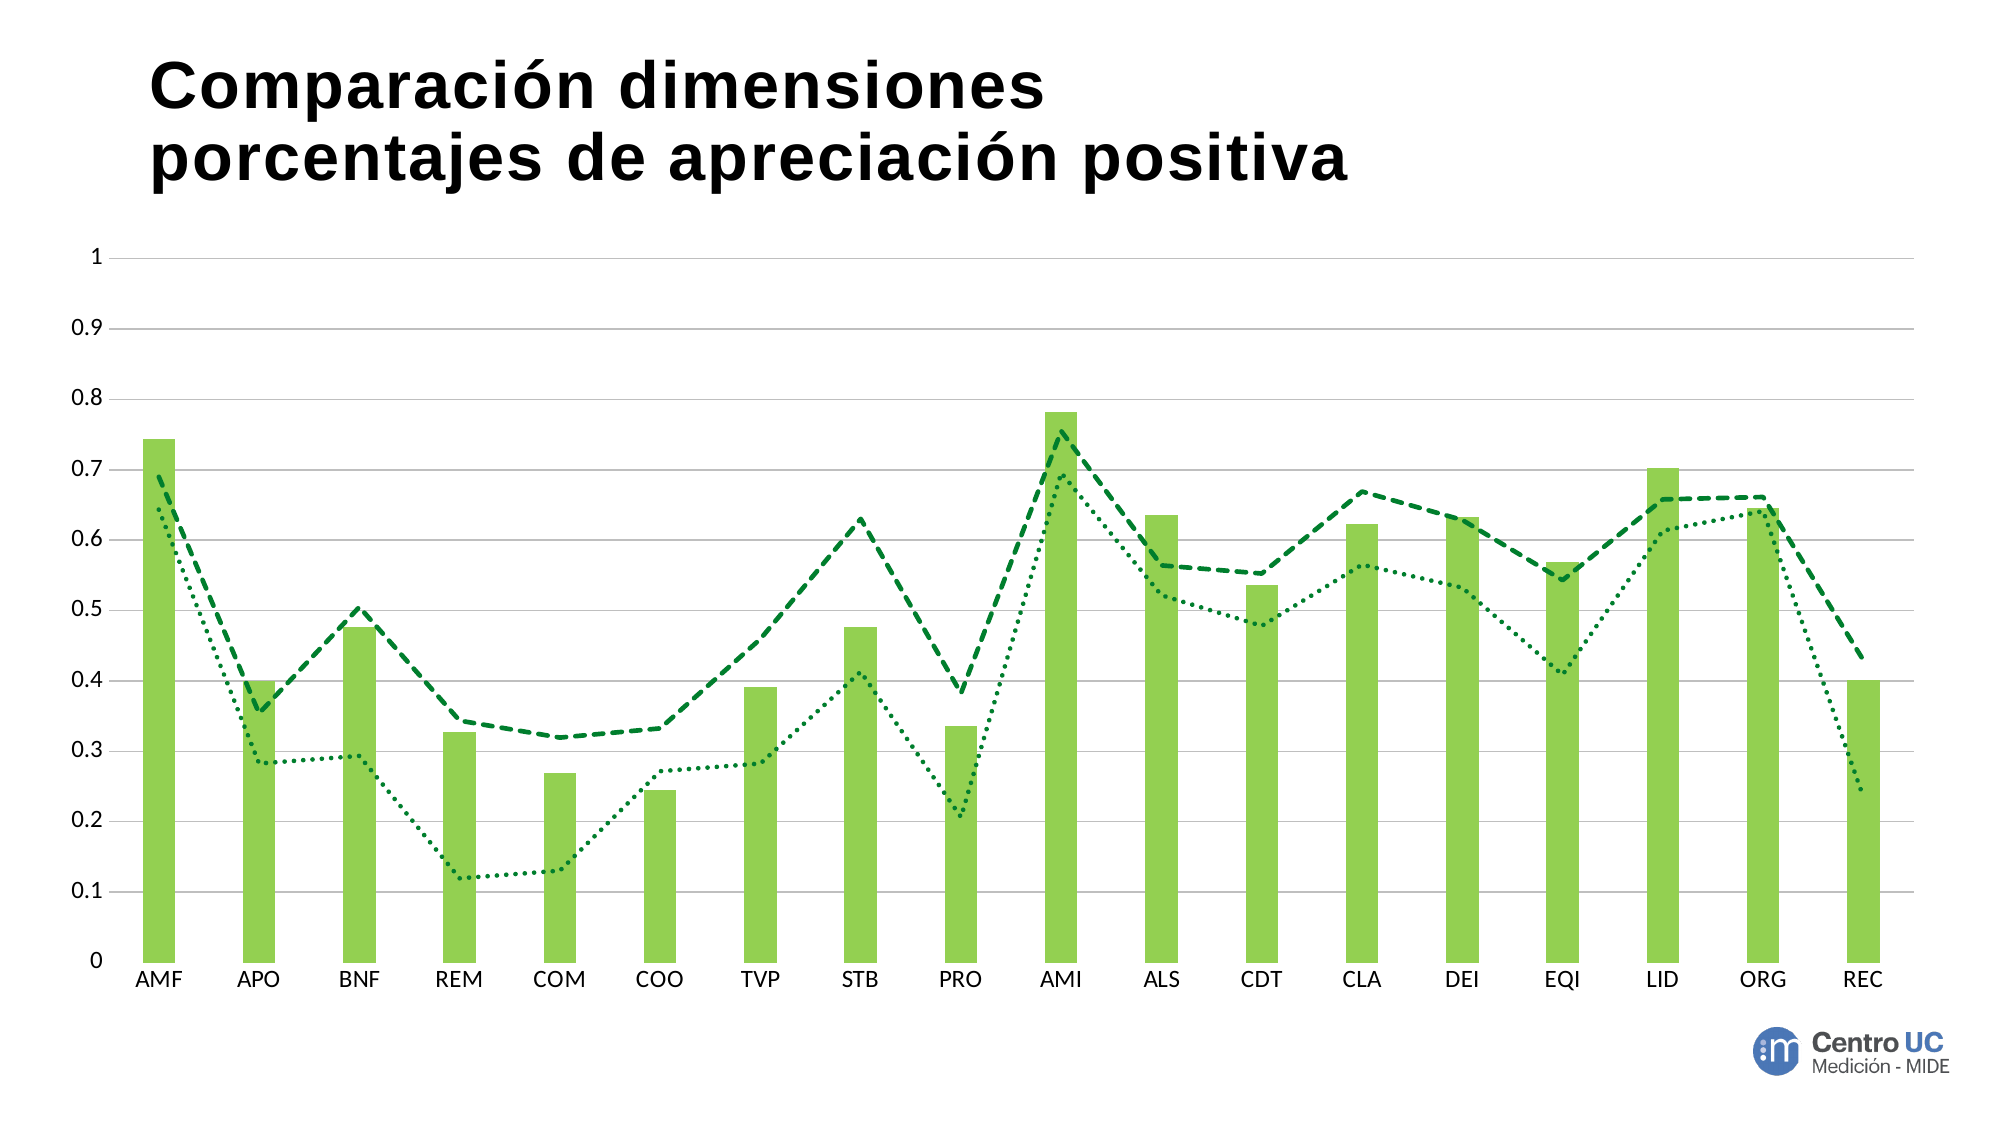

# Comparación dimensiones
porcentajes de apreciación positiva

### Chart

| Category | Apreciación Positiva | Área Municipalidad | Dirección de Desarrollo Comunitario 2021 |
|---|---|---|---|
| AMF | 0.7428571428571429 | 0.6900735294117647 | 0.6434782608695652 |
| APO | 0.39880952380952384 | 0.3539741219963031 | 0.2826086956521739 |
| BNF | 0.47619047619047616 | 0.5050925925925925 | 0.29347826086956524 |
| REM | 0.3273809523809524 | 0.3435185185185185 | 0.11956521739130435 |
| COM | 0.26785714285714285 | 0.3194444444444444 | 0.13043478260869565 |
| COO | 0.24404761904761904 | 0.3325602968460111 | 0.2717391304347826 |
| TVP | 0.3902439024390244 | 0.4596523898199876 | 0.2826086956521739 |
| STB | 0.47560975609756095 | 0.6303538175046555 | 0.41304347826086957 |
| PRO | 0.3353658536585366 | 0.3824626865671642 | 0.20652173913043478 |
| AMI | 0.78125 | 0.7551498127340824 | 0.6956521739130435 |
| ALS | 0.6346153846153846 | 0.5642589118198874 | 0.5217391304347826 |
| CDT | 0.5350877192982456 | 0.5526315789473685 | 0.4782608695652174 |
| CLA | 0.6228070175438597 | 0.6691729323308271 | 0.5652173913043478 |
| DEI | 0.631578947368421 | 0.6287735849056604 | 0.532608695652174 |
| EQI | 0.5684210526315789 | 0.5431818181818182 | 0.40869565217391307 |
| LID | 0.7017543859649122 | 0.6580059146599071 | 0.6135265700483091 |
| ORG | 0.6447368421052632 | 0.6614285714285715 | 0.6413043478260869 |
| REC | 0.4 | 0.42933333333333334 | 0.23478260869565218 |